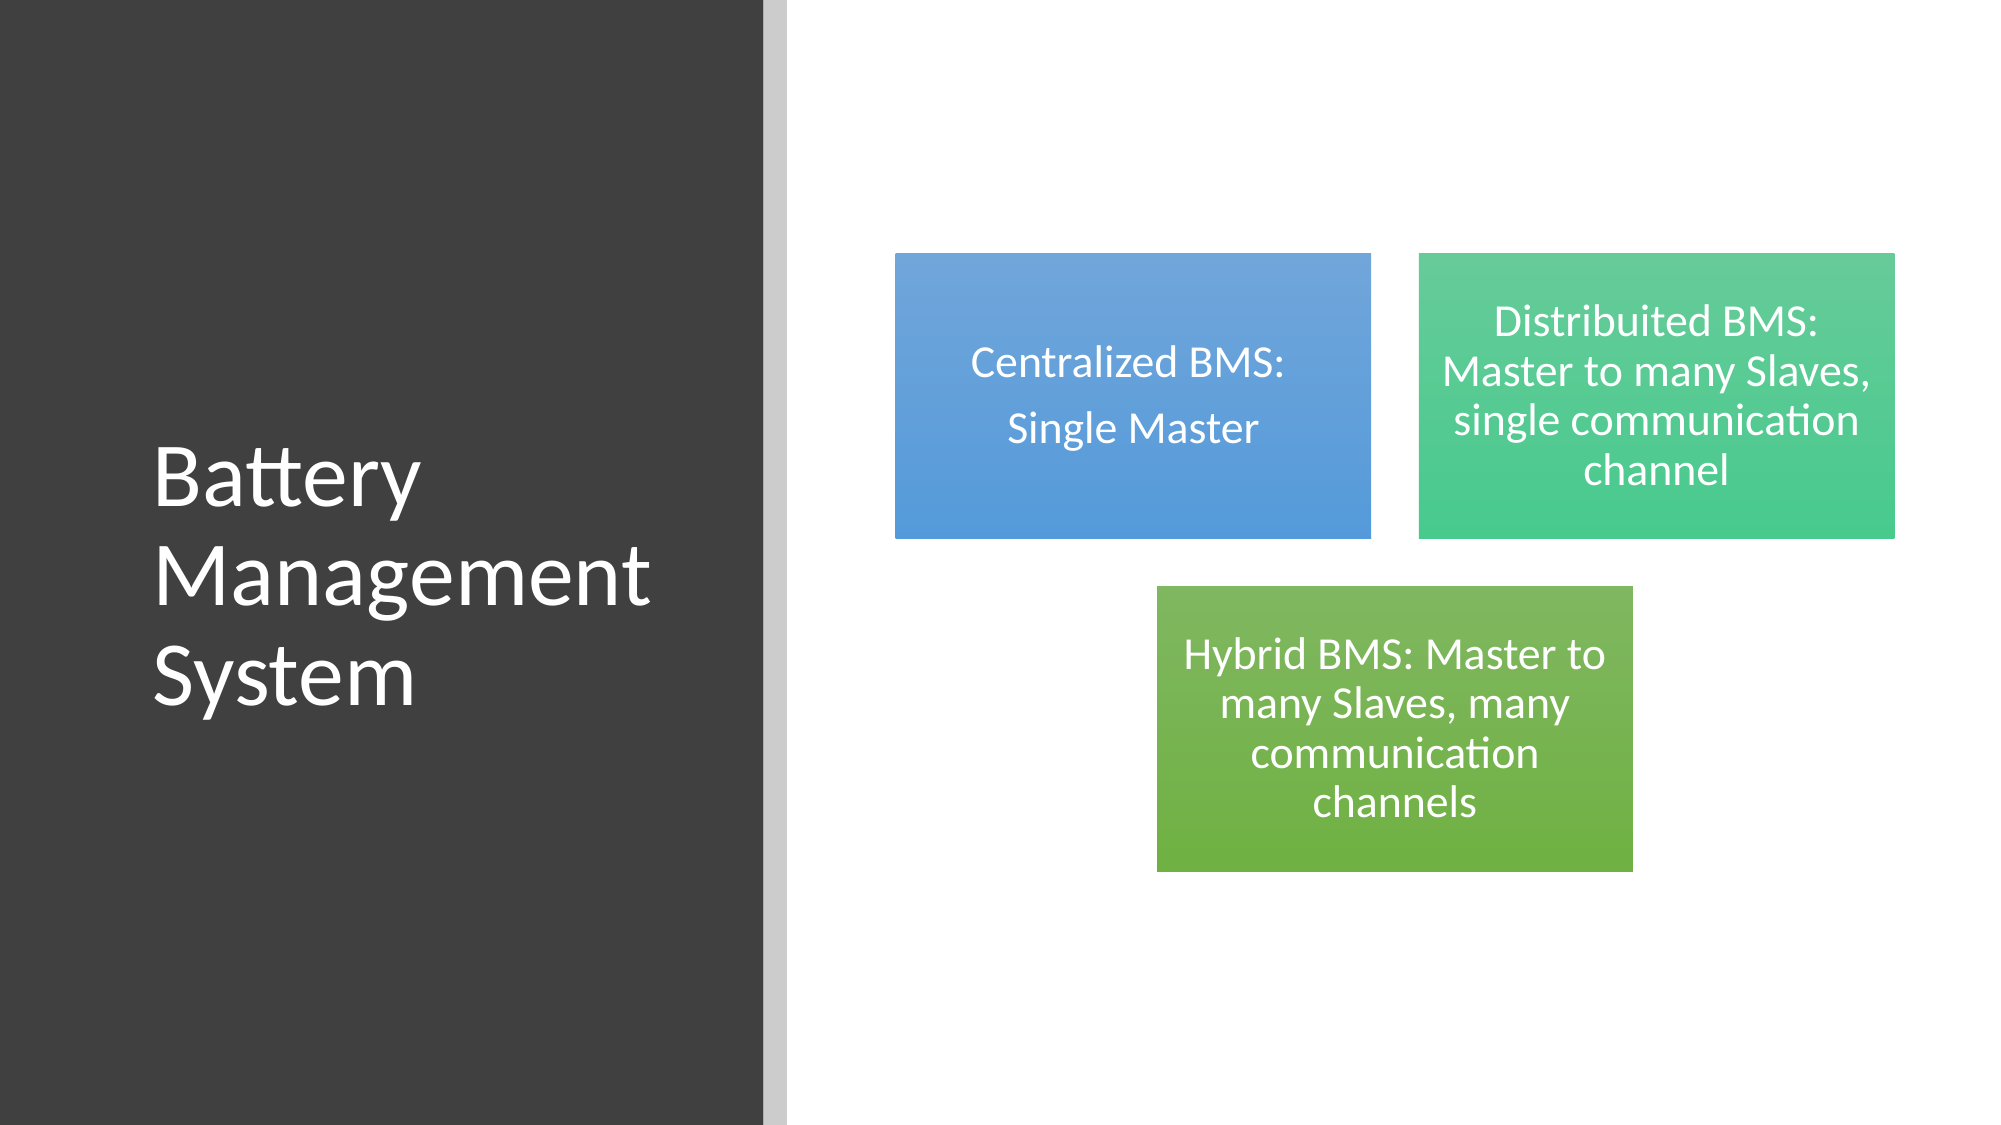

Centralized BMS:
Single Master
Distribuited BMS: Master to many Slaves, single communication channel
Hybrid BMS: Master to many Slaves, many communication channels
# Battery Management System